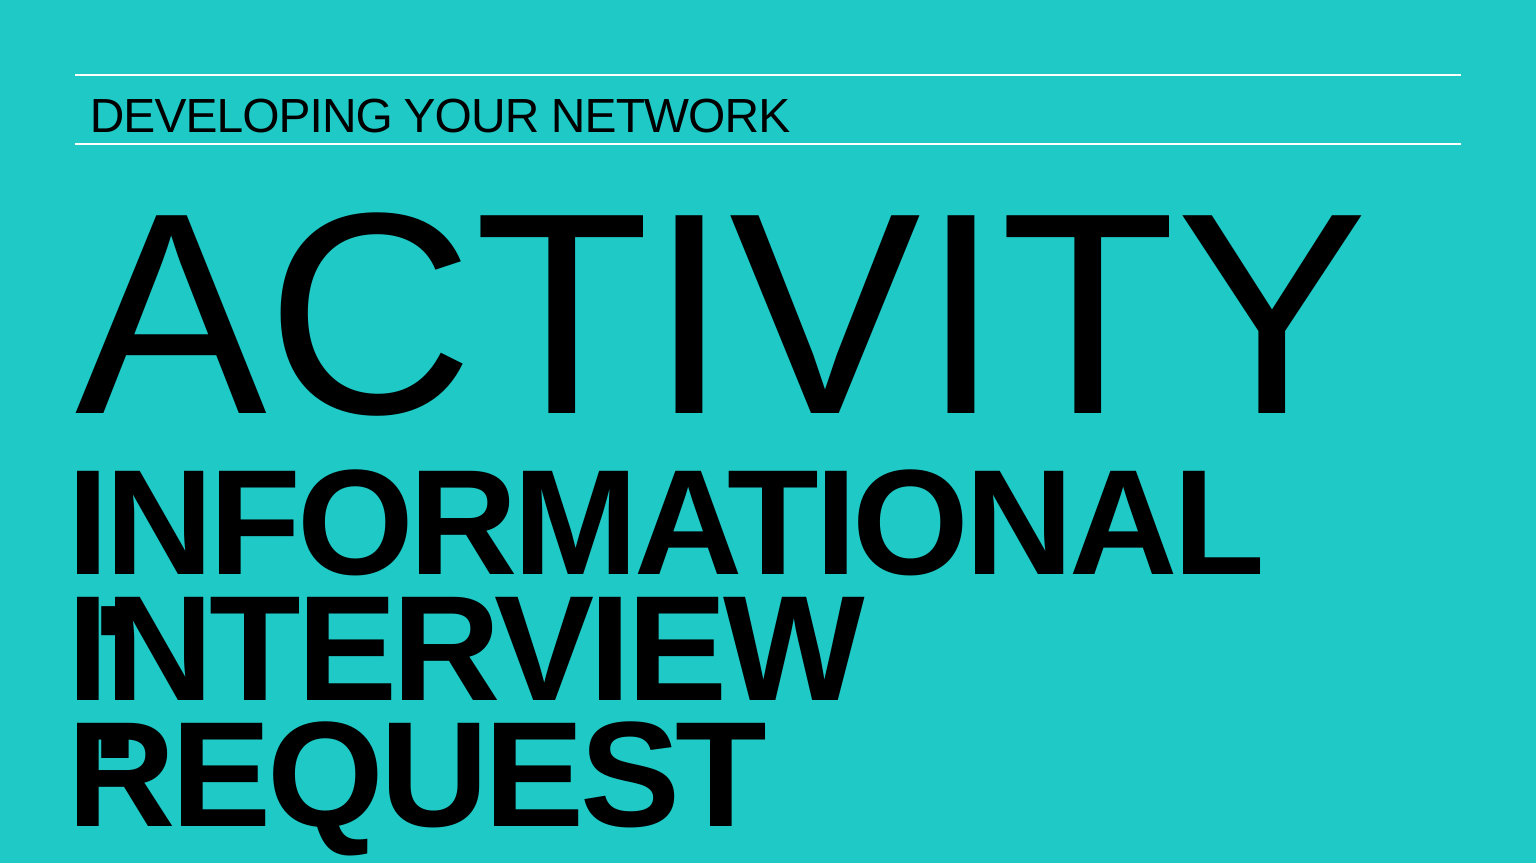

DEVELOPING YOUR NETWORK
ACTIVITY:
Informational Interview Request